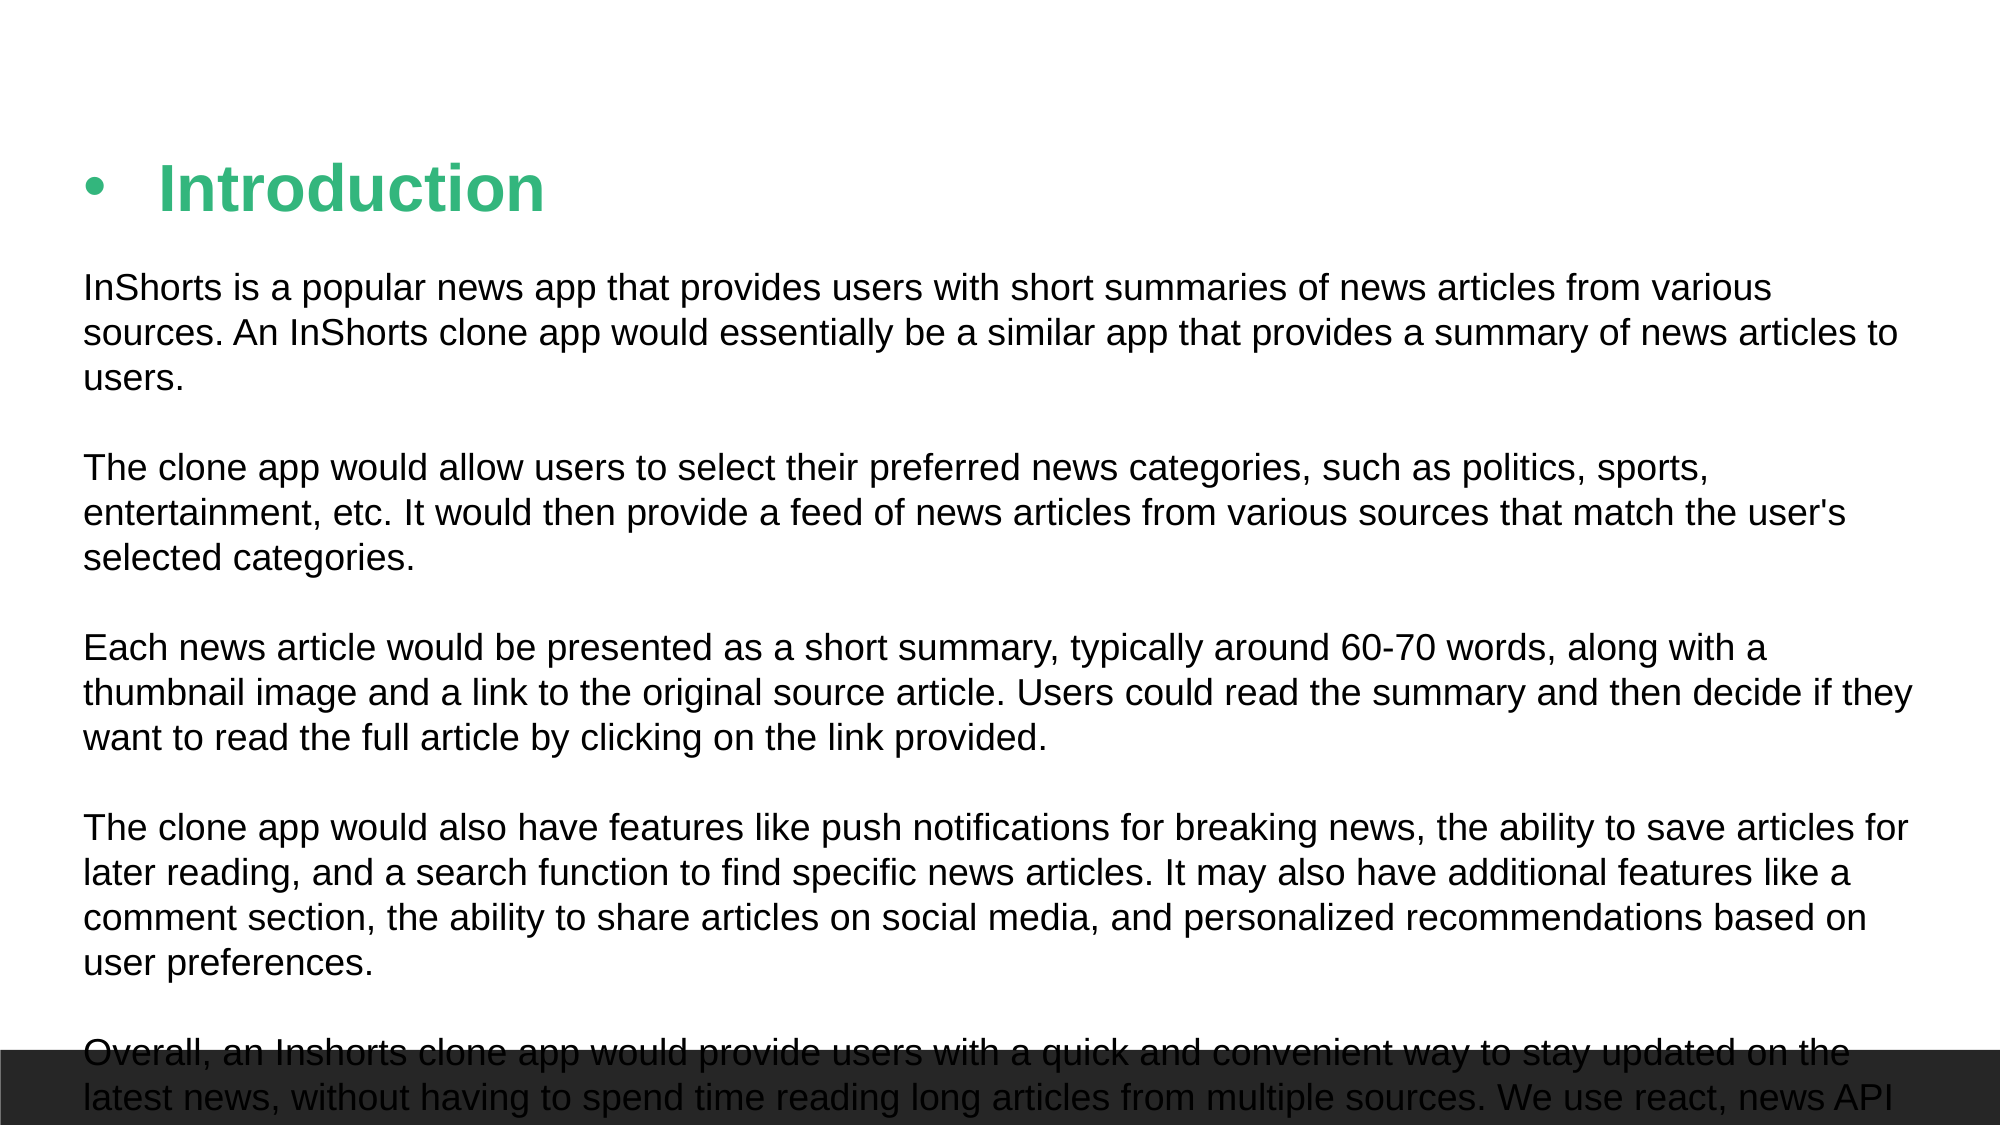

Introduction
InShorts is a popular news app that provides users with short summaries of news articles from various sources. An InShorts clone app would essentially be a similar app that provides a summary of news articles to users.

The clone app would allow users to select their preferred news categories, such as politics, sports, entertainment, etc. It would then provide a feed of news articles from various sources that match the user's selected categories.

Each news article would be presented as a short summary, typically around 60-70 words, along with a thumbnail image and a link to the original source article. Users could read the summary and then decide if they want to read the full article by clicking on the link provided.

The clone app would also have features like push notifications for breaking news, the ability to save articles for later reading, and a search function to find specific news articles. It may also have additional features like a comment section, the ability to share articles on social media, and personalized recommendations based on user preferences.

Overall, an Inshorts clone app would provide users with a quick and convenient way to stay updated on the latest news, without having to spend time reading long articles from multiple sources. We use react, news API